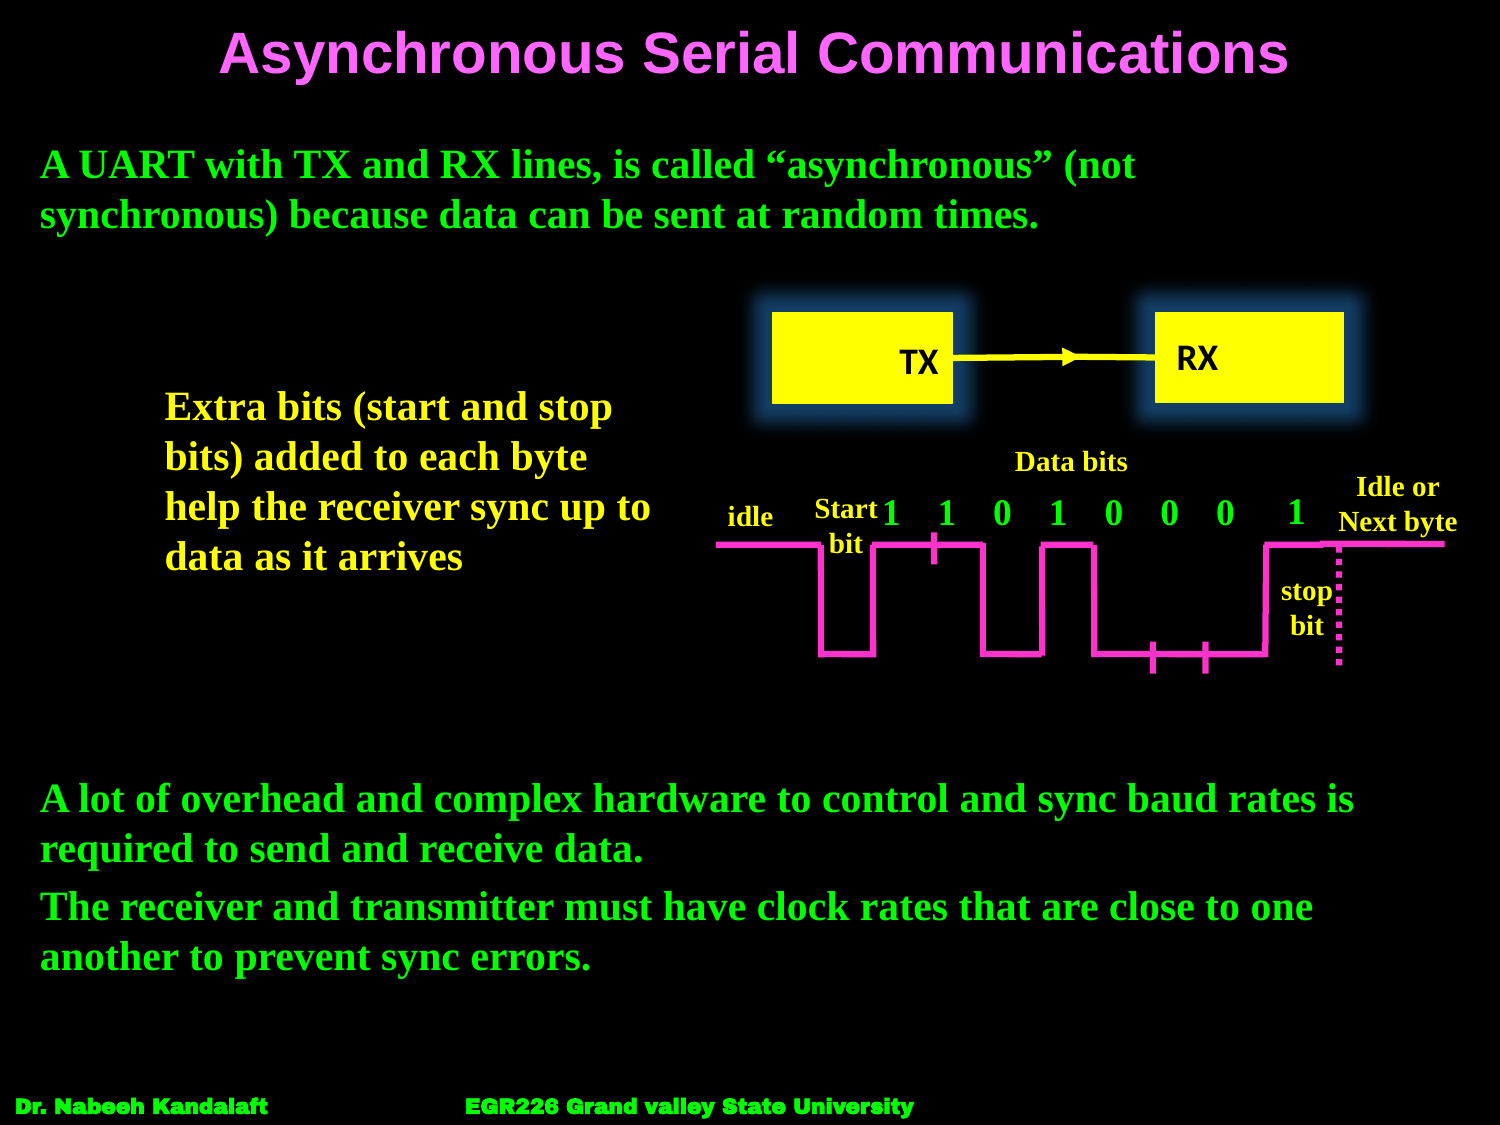

Asynchronous Serial Communications
A UART with TX and RX lines, is called “asynchronous” (not synchronous) because data can be sent at random times.

A lot of overhead and complex hardware to control and sync baud rates is required to send and receive data.
The receiver and transmitter must have clock rates that are close to one another to prevent sync errors.

RX
TX
Data bits
Idle or
Next byte
 1
1
1
0
1
0
0
0
Start
bit
idle

stop
bit

Extra bits (start and stop bits) added to each byte help the receiver sync up to data as it arrives
Dr. Nabeeh Kandalaft		EGR226 Grand valley State University